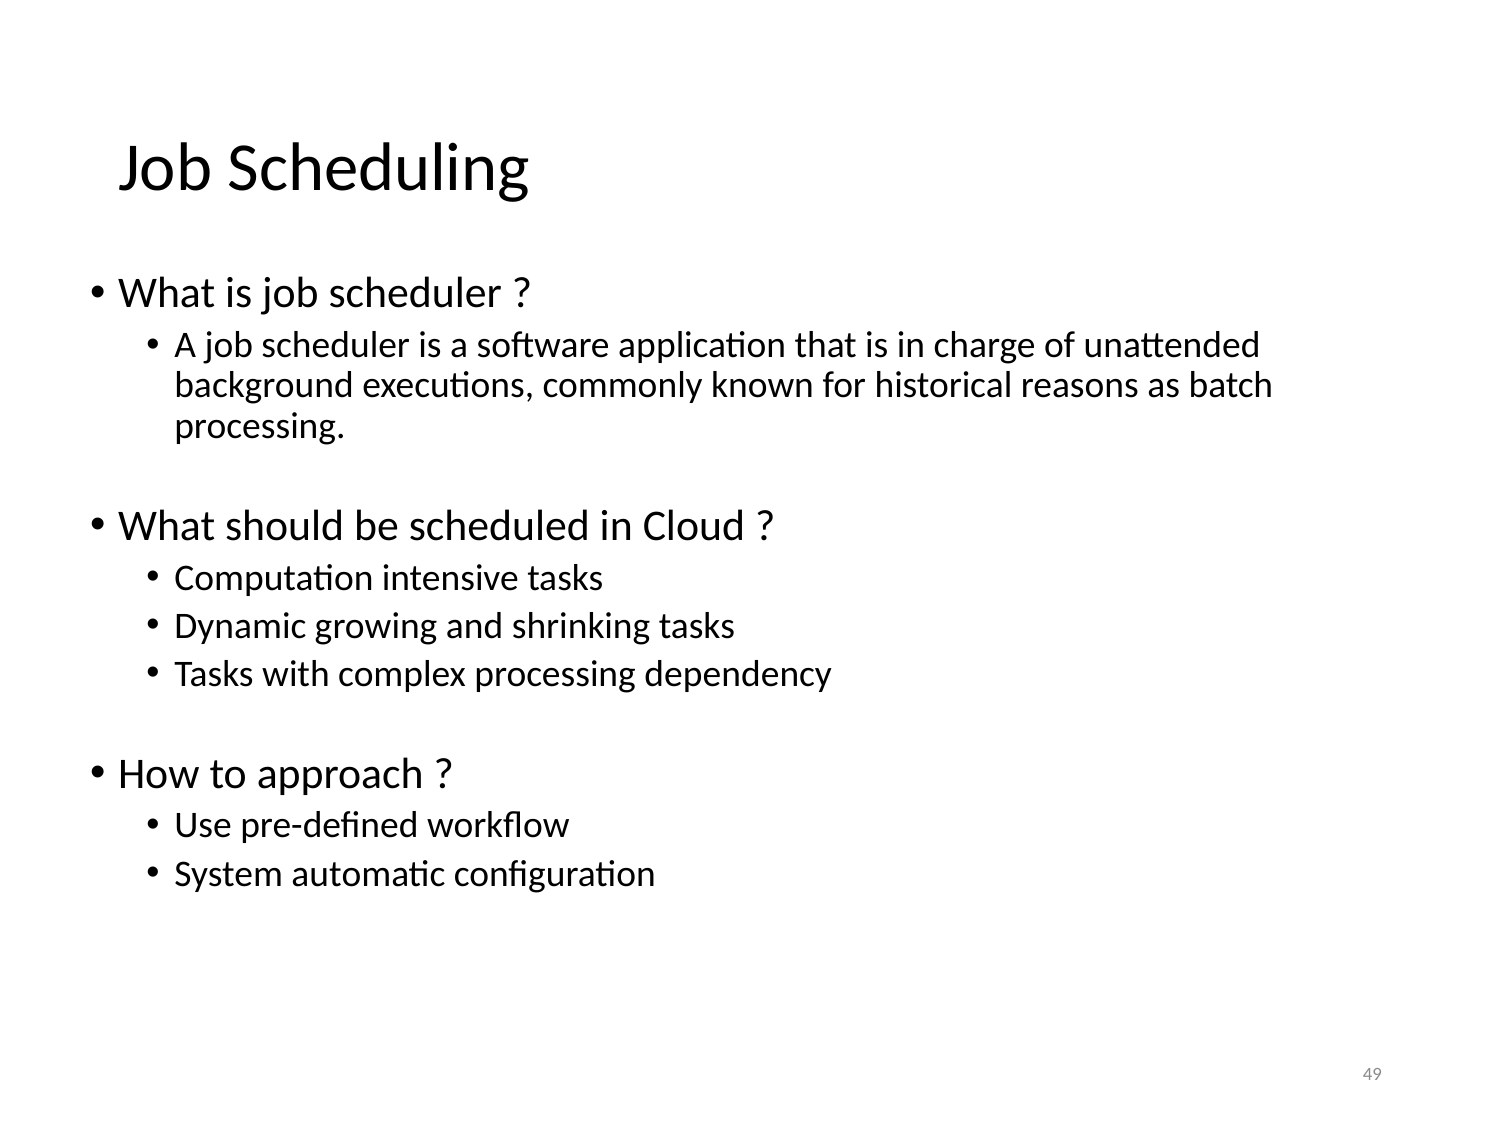

# Job Scheduling
What is job scheduler ?
A job scheduler is a software application that is in charge of unattended background executions, commonly known for historical reasons as batch processing.
What should be scheduled in Cloud ?
Computation intensive tasks
Dynamic growing and shrinking tasks
Tasks with complex processing dependency
How to approach ?
Use pre-defined workflow
System automatic configuration
49